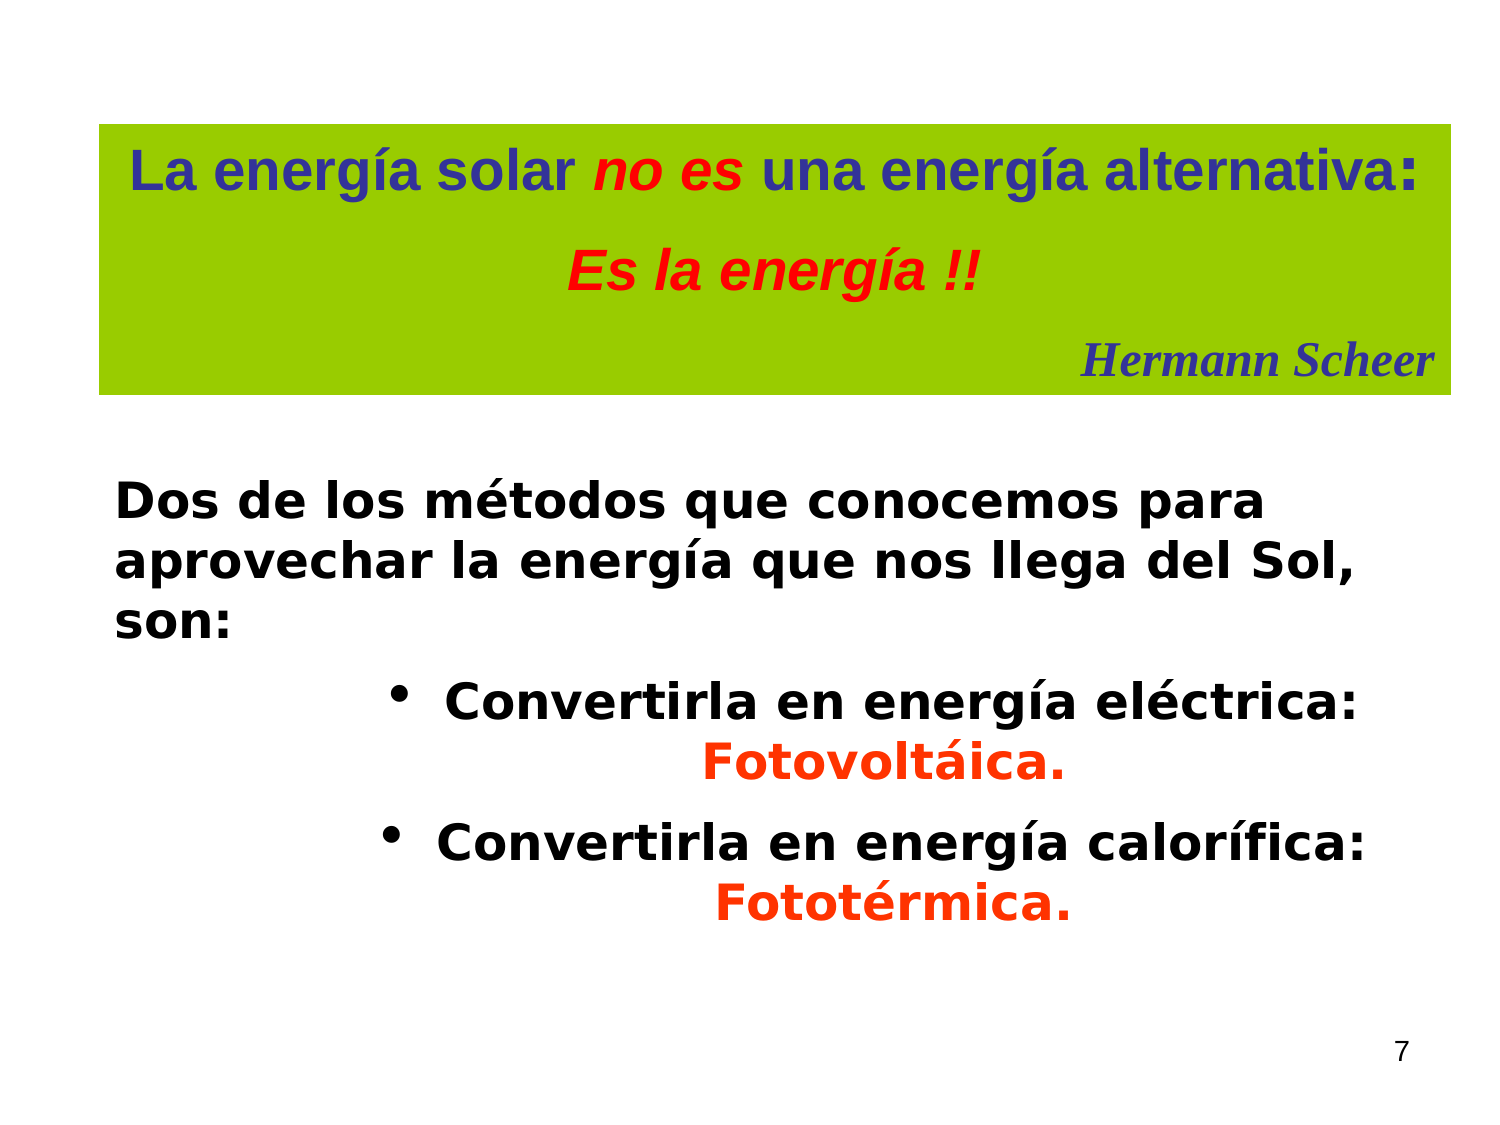

La energía solar no es una energía alternativa:
Es la energía !!
Hermann Scheer
Dos de los métodos que conocemos para aprovechar la energía que nos llega del Sol, son:
 Convertirla en energía eléctrica: Fotovoltáica.
 Convertirla en energía calorífica: Fototérmica.

7